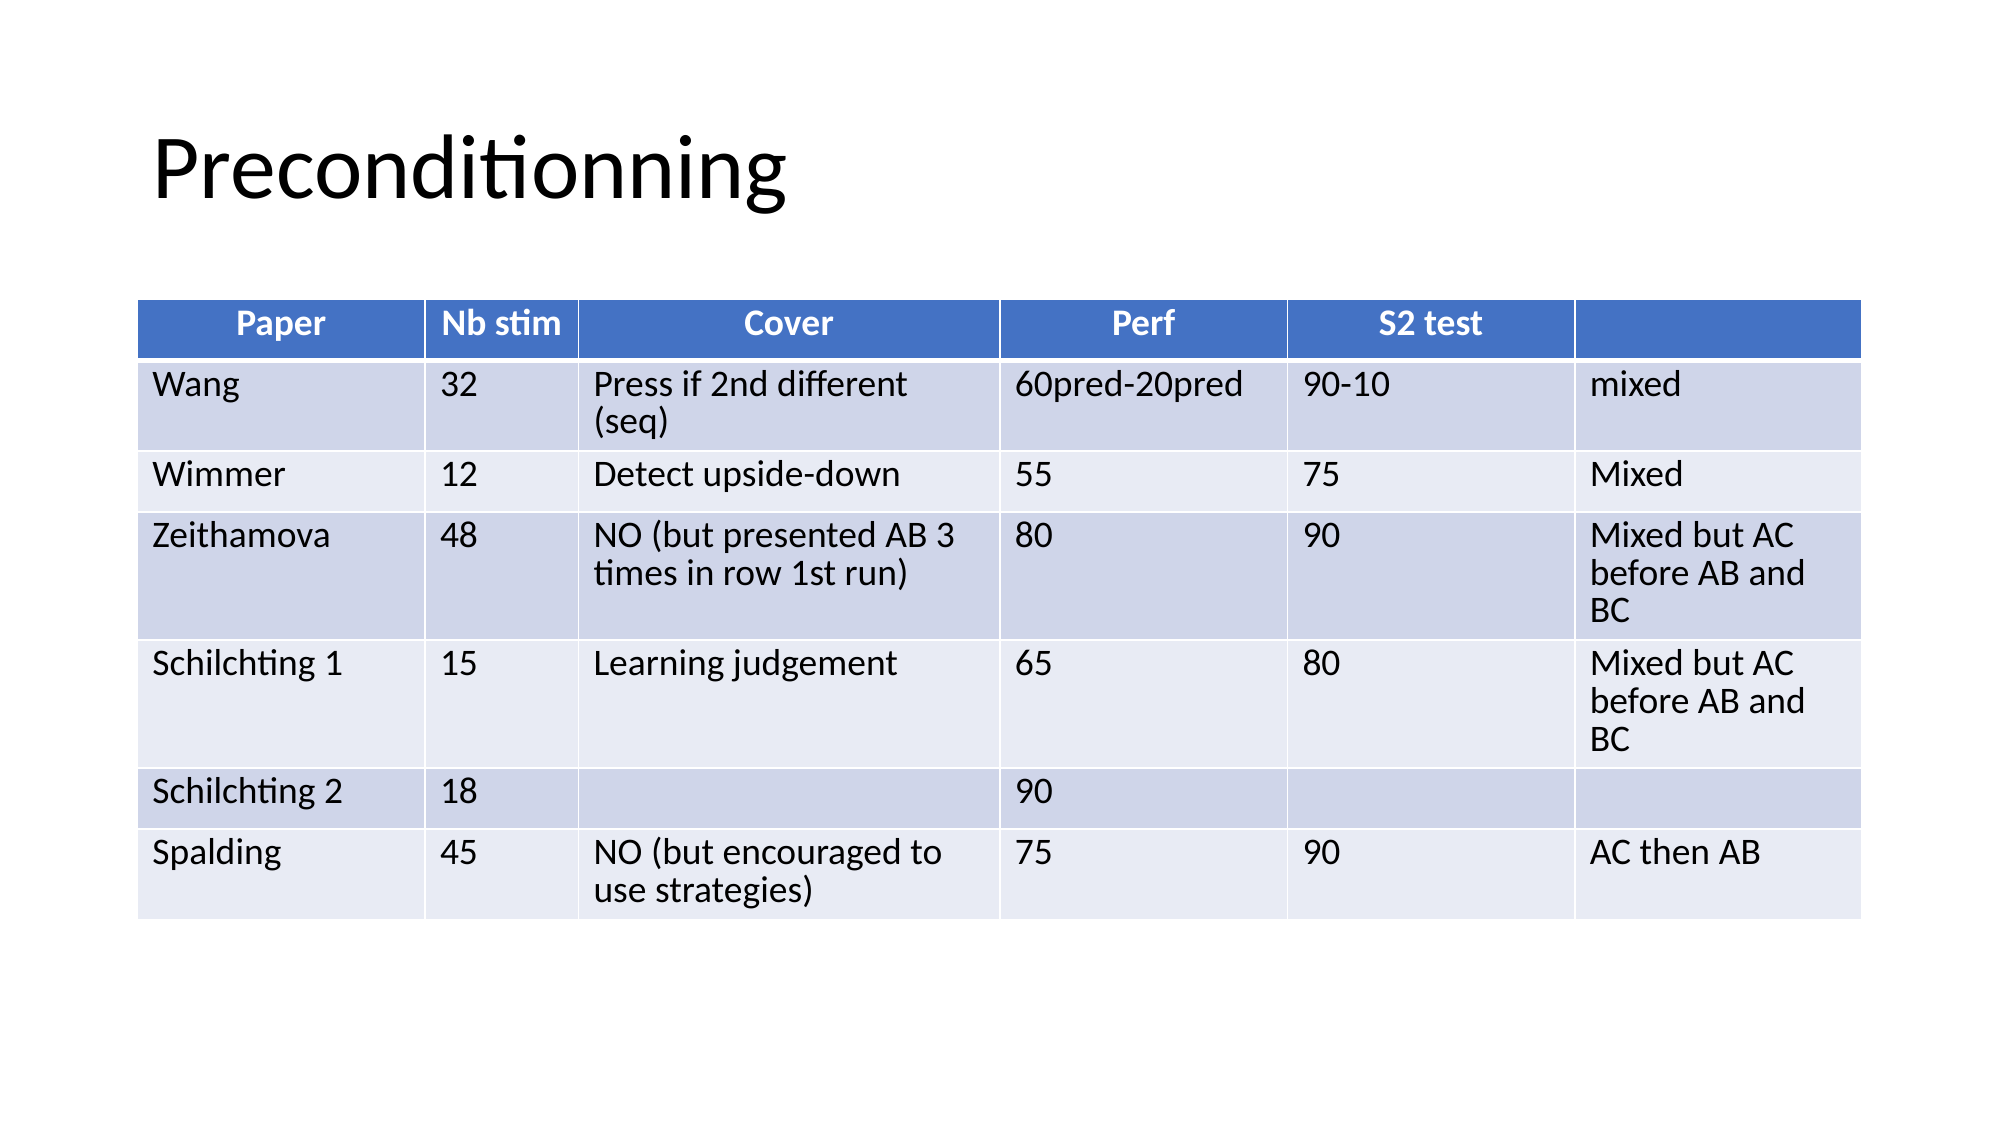

# Preconditionning
| Paper | Nb stim | Cover | Perf | S2 test |  |
| --- | --- | --- | --- | --- | --- |
| Wang | 32 | Press if 2nd different (seq) | 60pred-20pred | 90-10 | mixed |
| Wimmer | 12 | Detect upside-down | 55 | 75 | Mixed |
| Zeithamova | 48 | NO (but presented AB 3 times in row 1st run) | 80 | 90 | Mixed but AC before AB and BC |
| Schilchting 1 | 15 | Learning judgement | 65 | 80 | Mixed but AC before AB and BC |
| Schilchting 2 | 18 |  | 90 |  |  |
| Spalding | 45 | NO (but encouraged to use strategies) | 75 | 90 | AC then AB |